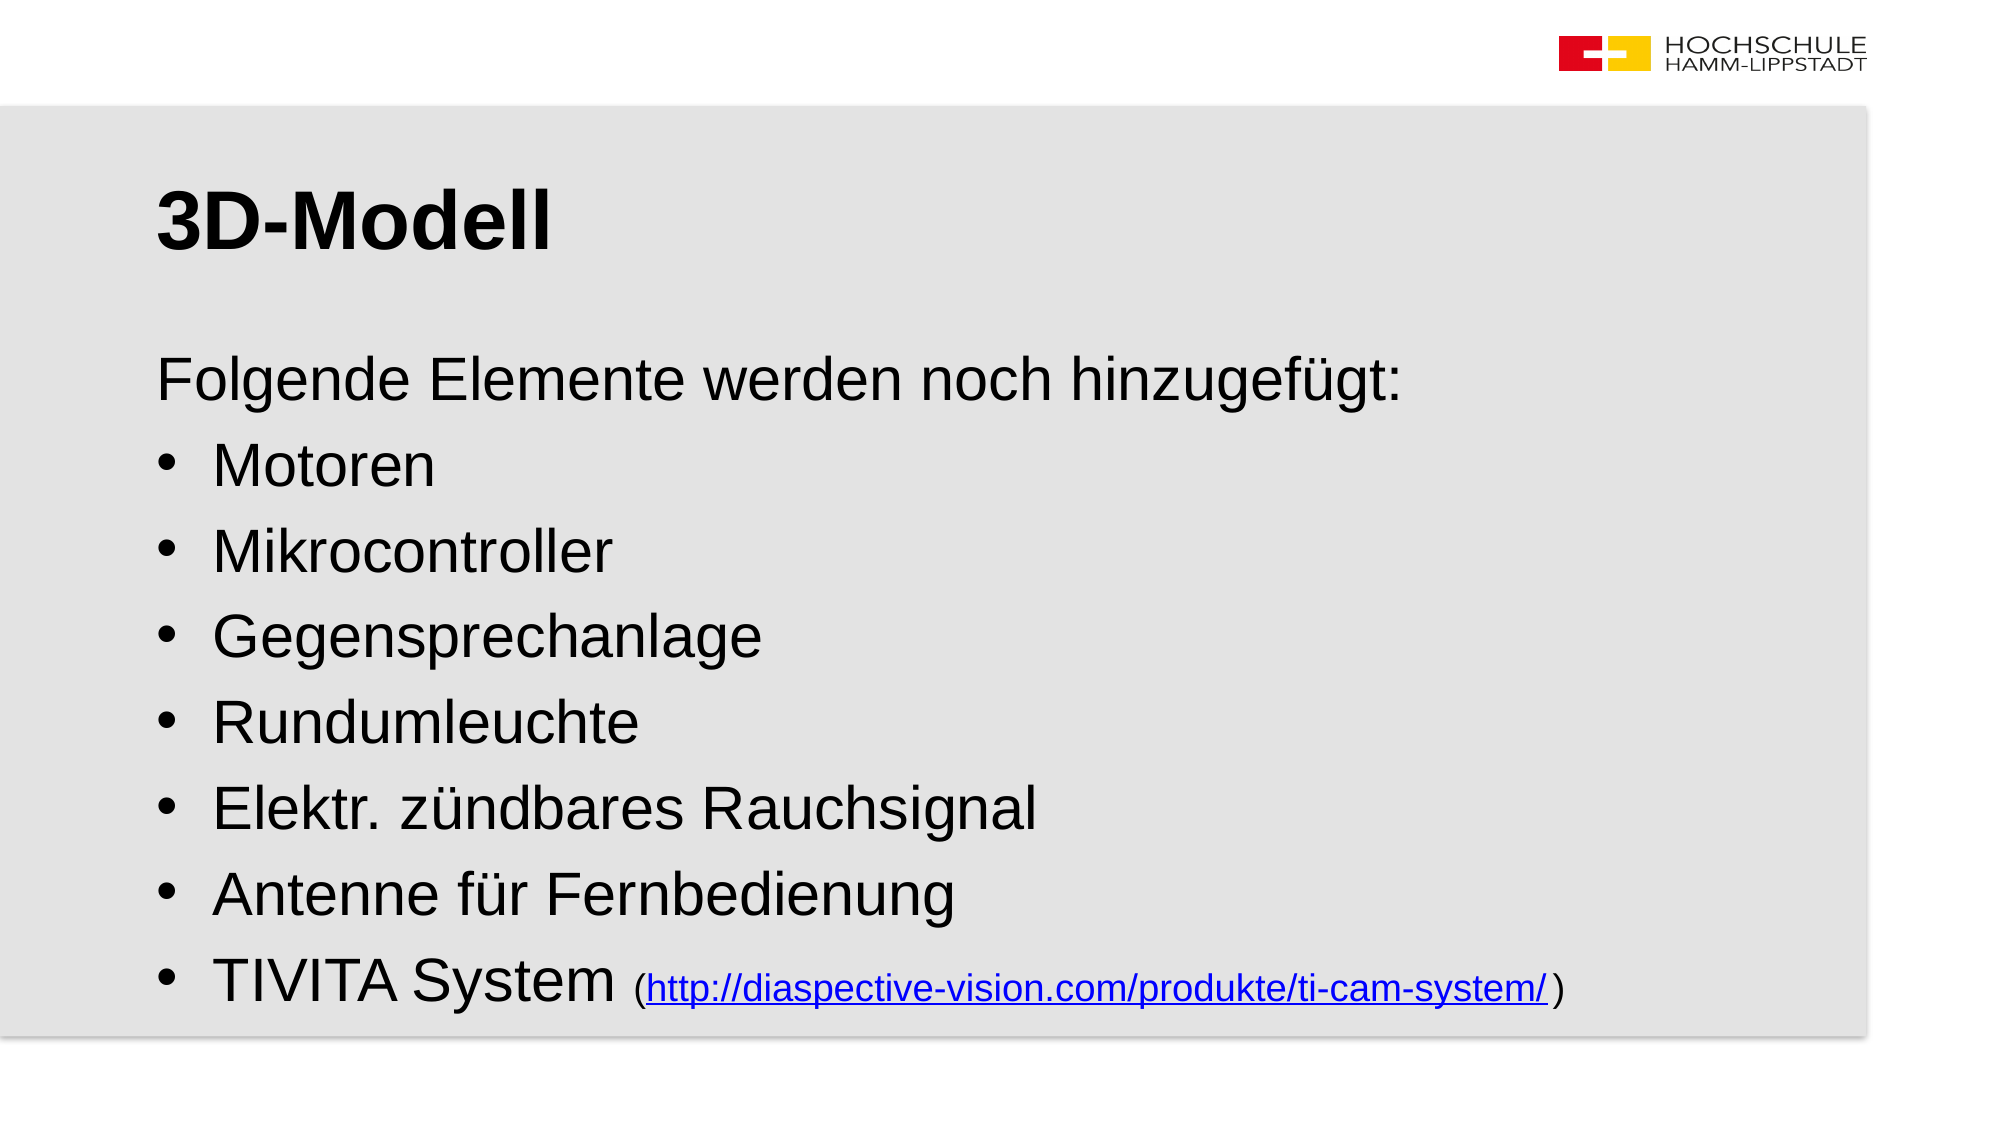

# 3D-Modell
Folgende Elemente werden noch hinzugefügt:
Motoren
Mikrocontroller
Gegensprechanlage
Rundumleuchte
Elektr. zündbares Rauchsignal
Antenne für Fernbedienung
TIVITA System (http://diaspective-vision.com/produkte/ti-cam-system/)